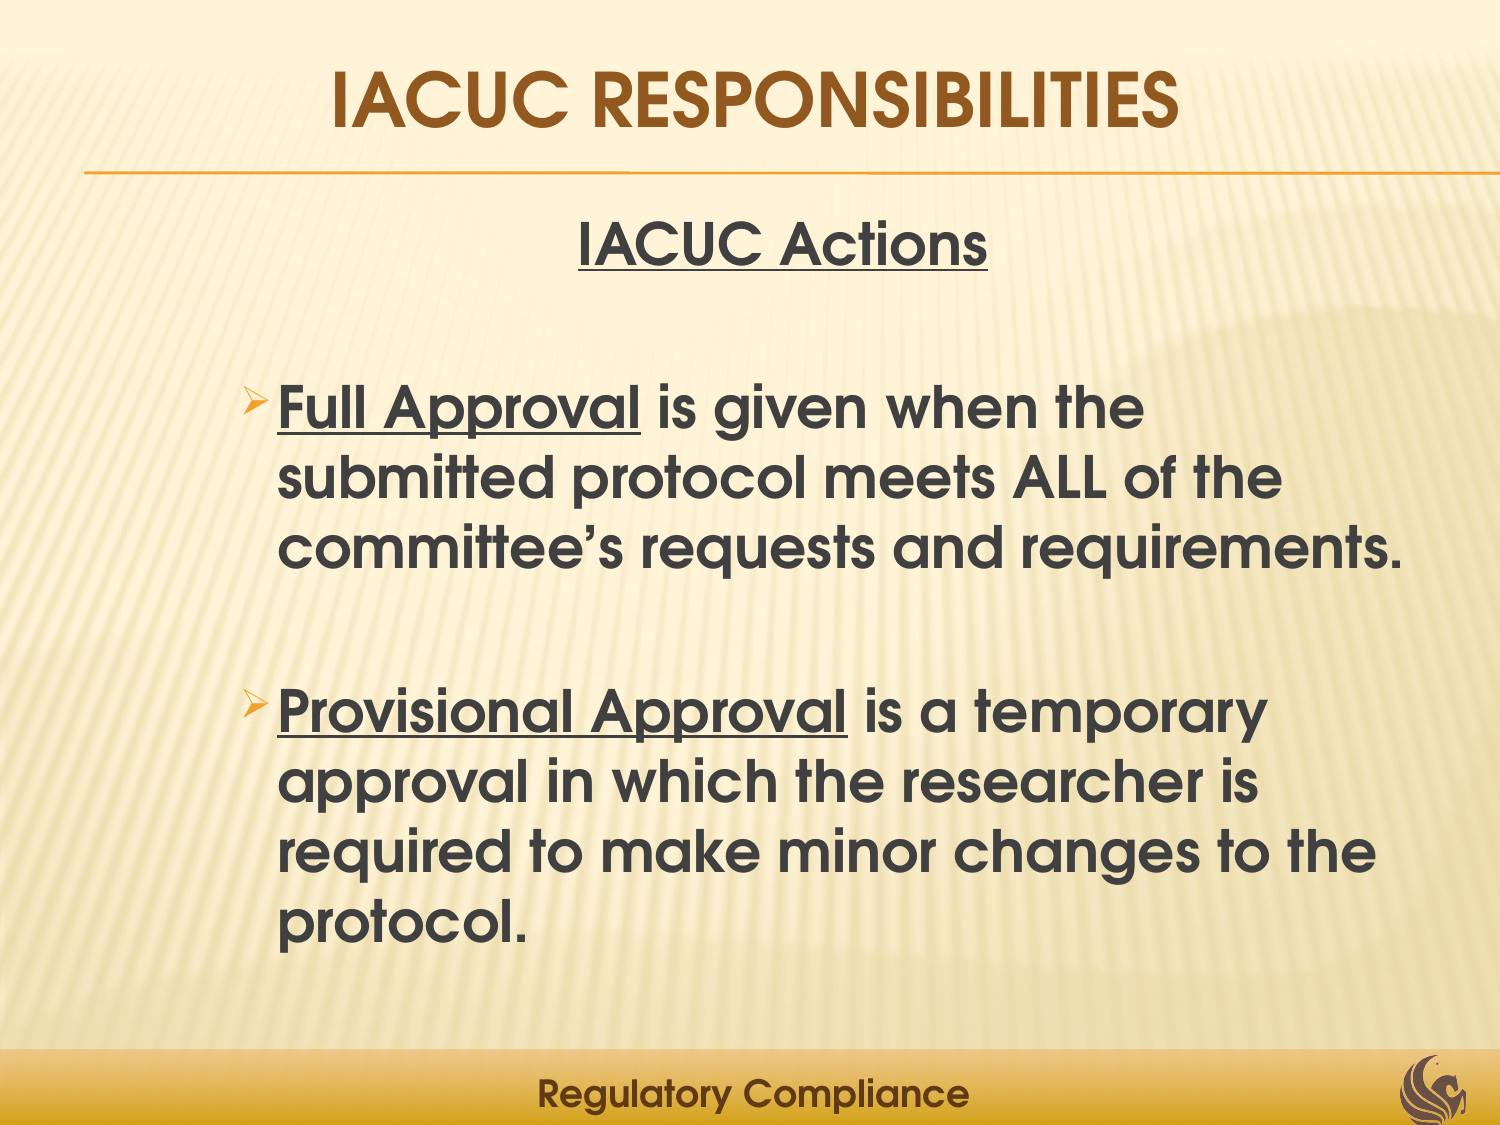

IACUC RESPONSIBILITIES
IACUC Actions

Full Approval is given when the submitted protocol meets ALL of the committee’s requests and requirements.

Provisional Approval is a temporary approval in which the researcher is required to make minor changes to the protocol.
Regulatory Compliance